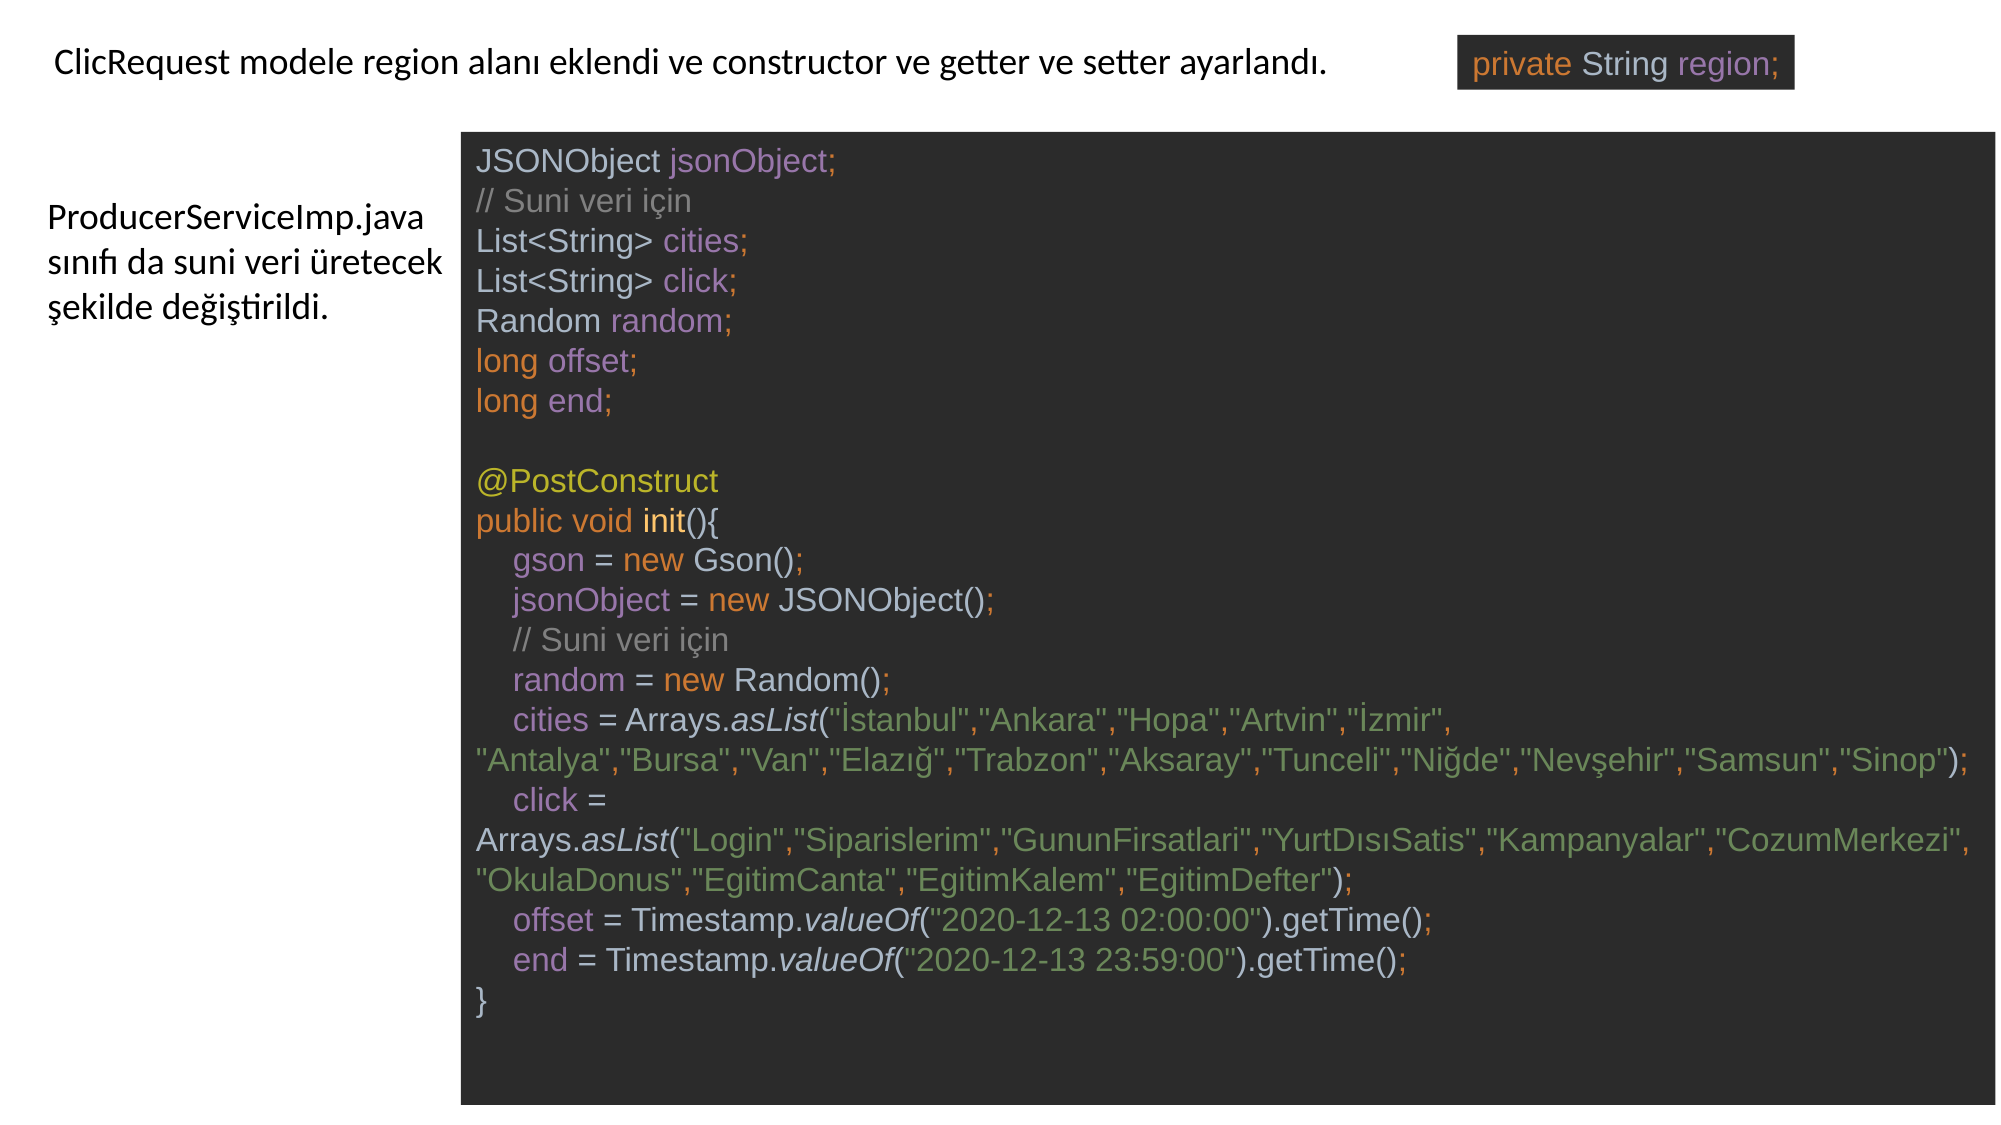

ClicRequest modele region alanı eklendi ve constructor ve getter ve setter ayarlandı.
private String region;
JSONObject jsonObject;
// Suni veri için
List<String> cities;
List<String> click;
Random random;
long offset;
long end;
@PostConstruct
public void init(){
    gson = new Gson();
    jsonObject = new JSONObject();
    // Suni veri için
    random = new Random();
    cities = Arrays.asList("İstanbul","Ankara","Hopa","Artvin","İzmir", "Antalya","Bursa","Van","Elazığ","Trabzon","Aksaray","Tunceli","Niğde","Nevşehir","Samsun","Sinop");
    click = Arrays.asList("Login","Siparislerim","GununFirsatlari","YurtDısıSatis","Kampanyalar","CozumMerkezi", "OkulaDonus","EgitimCanta","EgitimKalem","EgitimDefter");
    offset = Timestamp.valueOf("2020-12-13 02:00:00").getTime();
    end = Timestamp.valueOf("2020-12-13 23:59:00").getTime();
}
ProducerServiceImp.java
sınıfı da suni veri üretecek
şekilde değiştirildi.